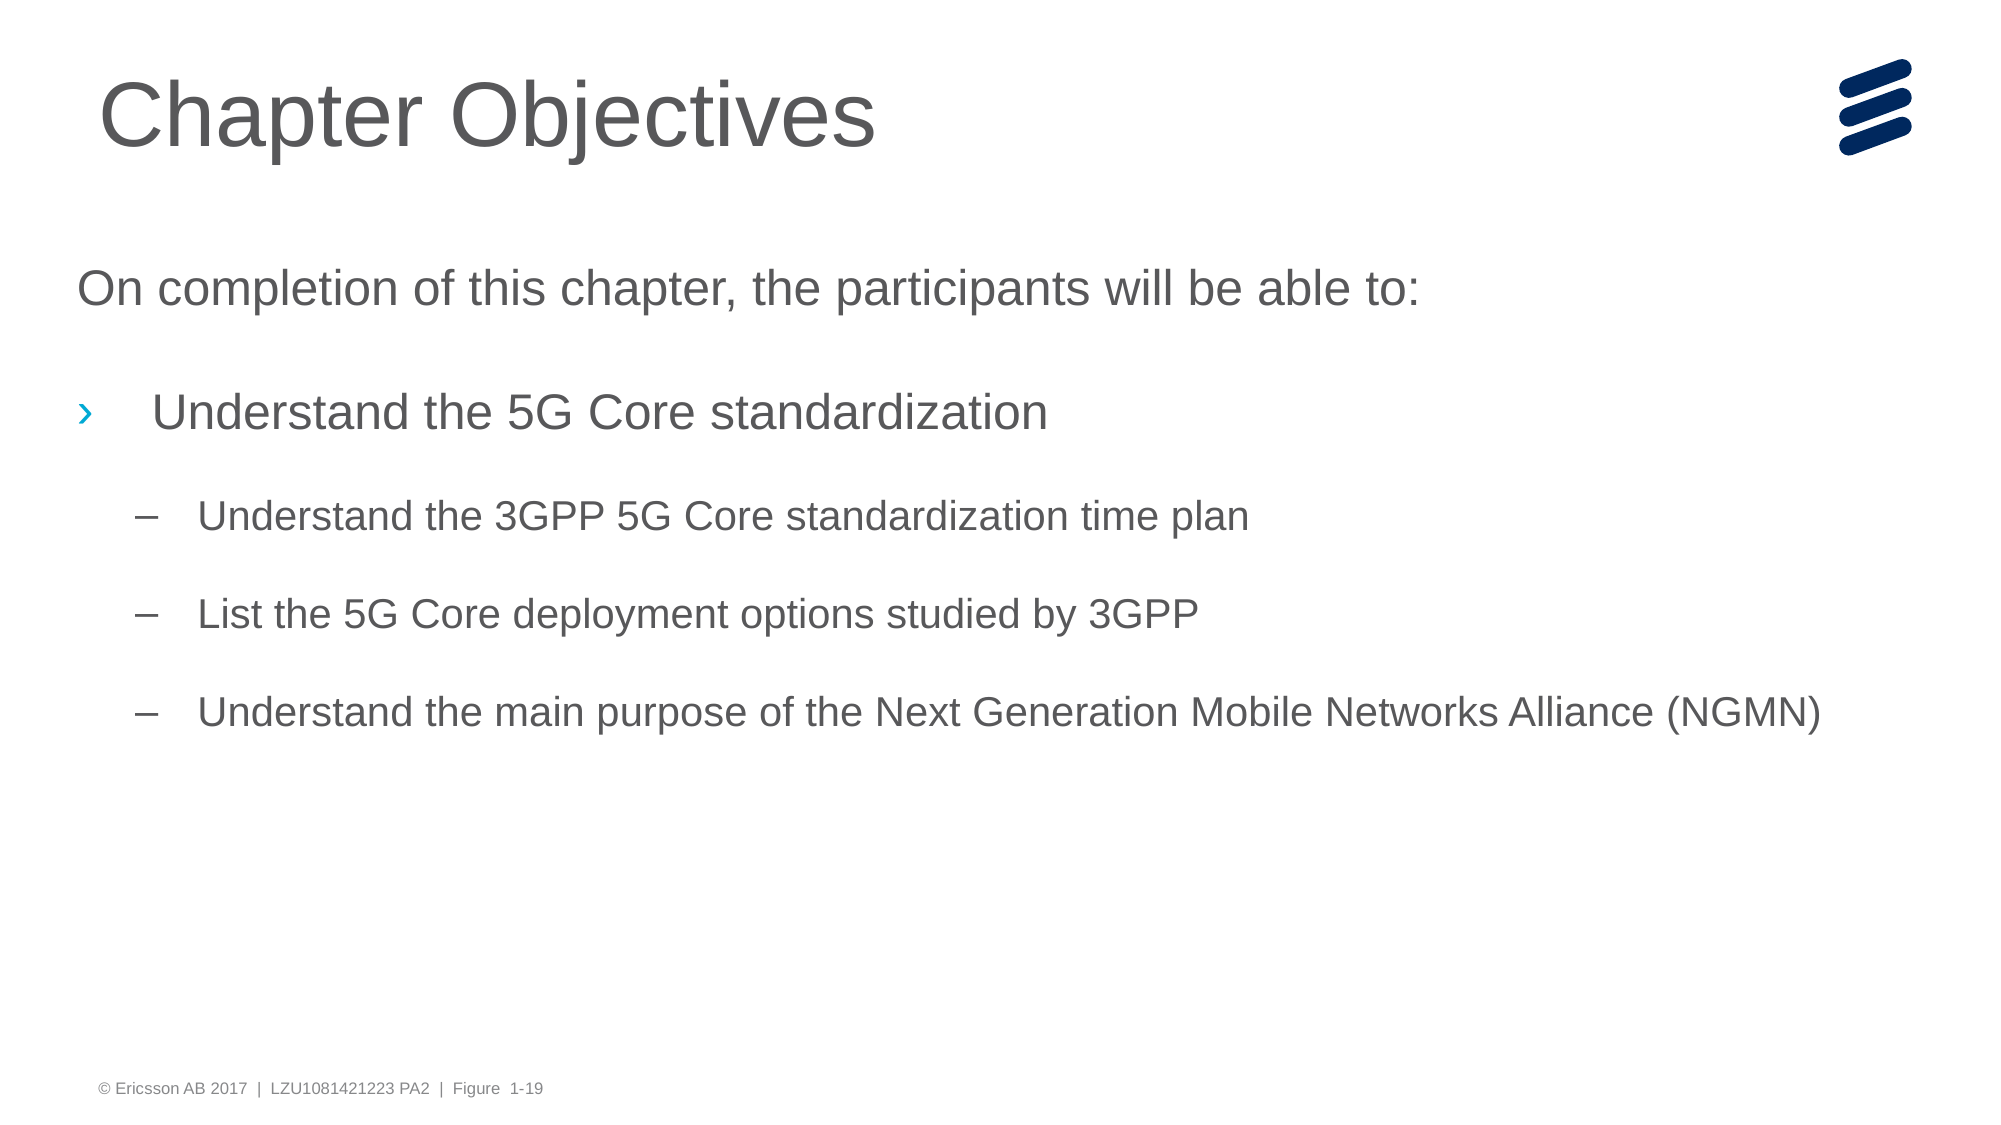

# Chapter Objectives
On completion of this chapter, the participants will be able to:
Understand the 5G Core standardization
Understand the 3GPP 5G Core standardization time plan
List the 5G Core deployment options studied by 3GPP
Understand the main purpose of the Next Generation Mobile Networks Alliance (NGMN)